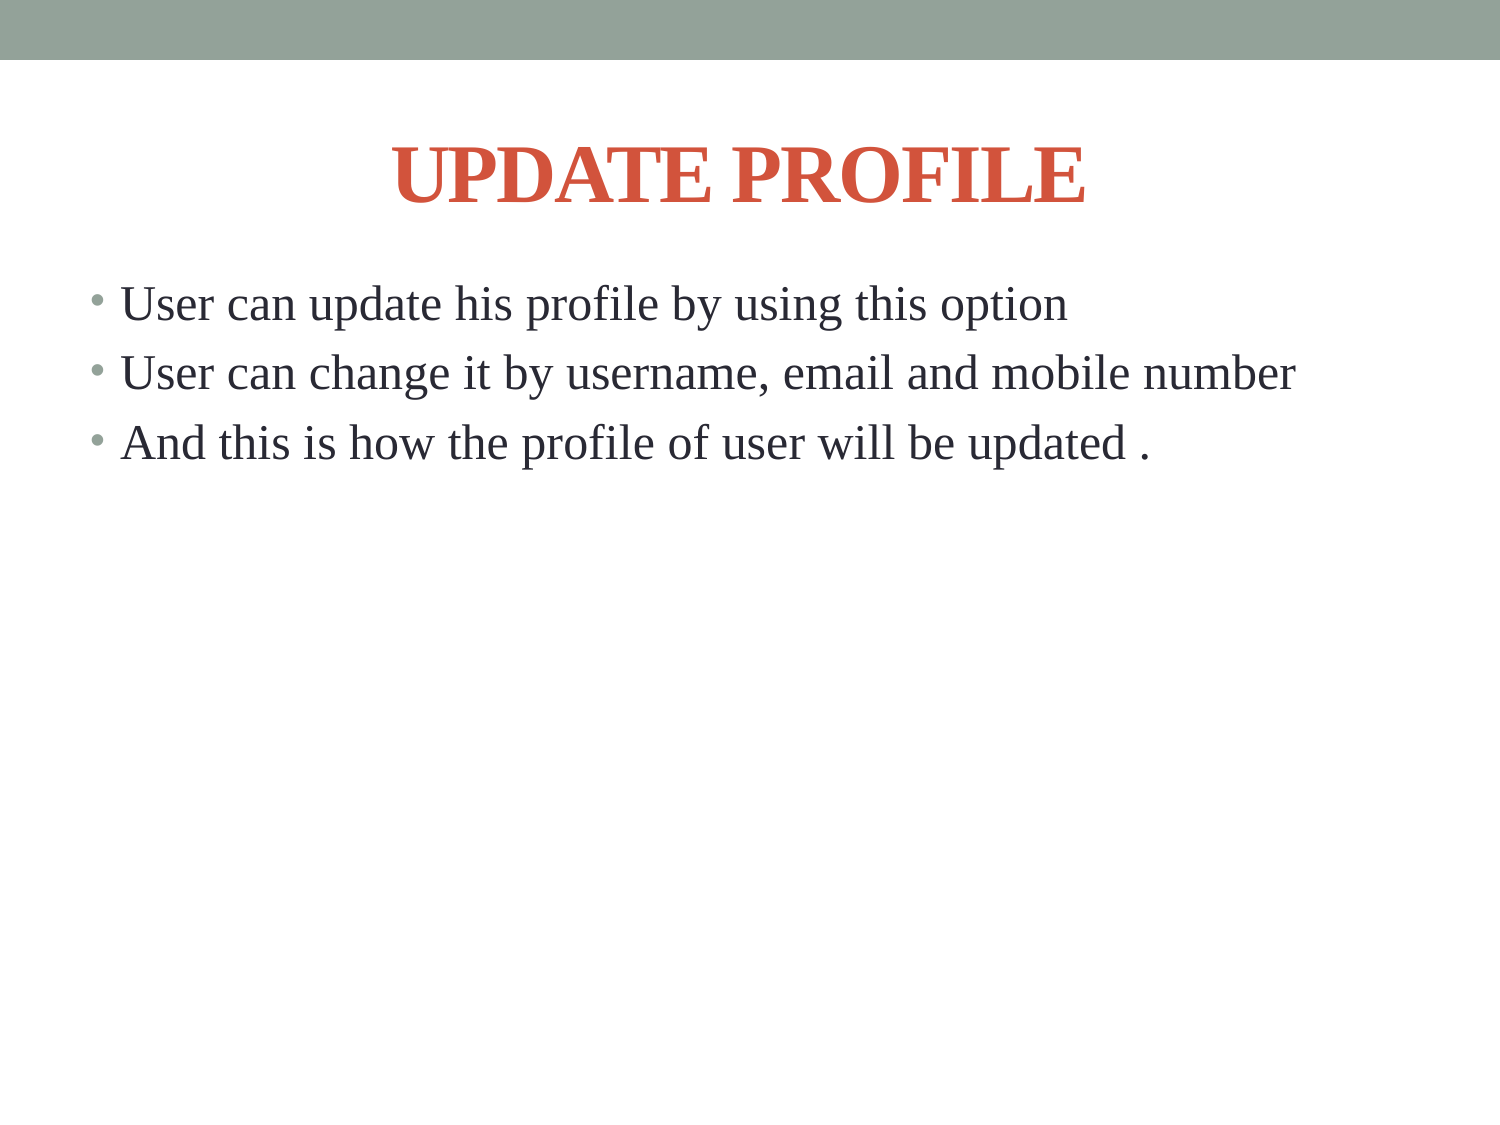

# UPDATE PROFILE
User can update his profile by using this option
User can change it by username, email and mobile number
And this is how the profile of user will be updated .